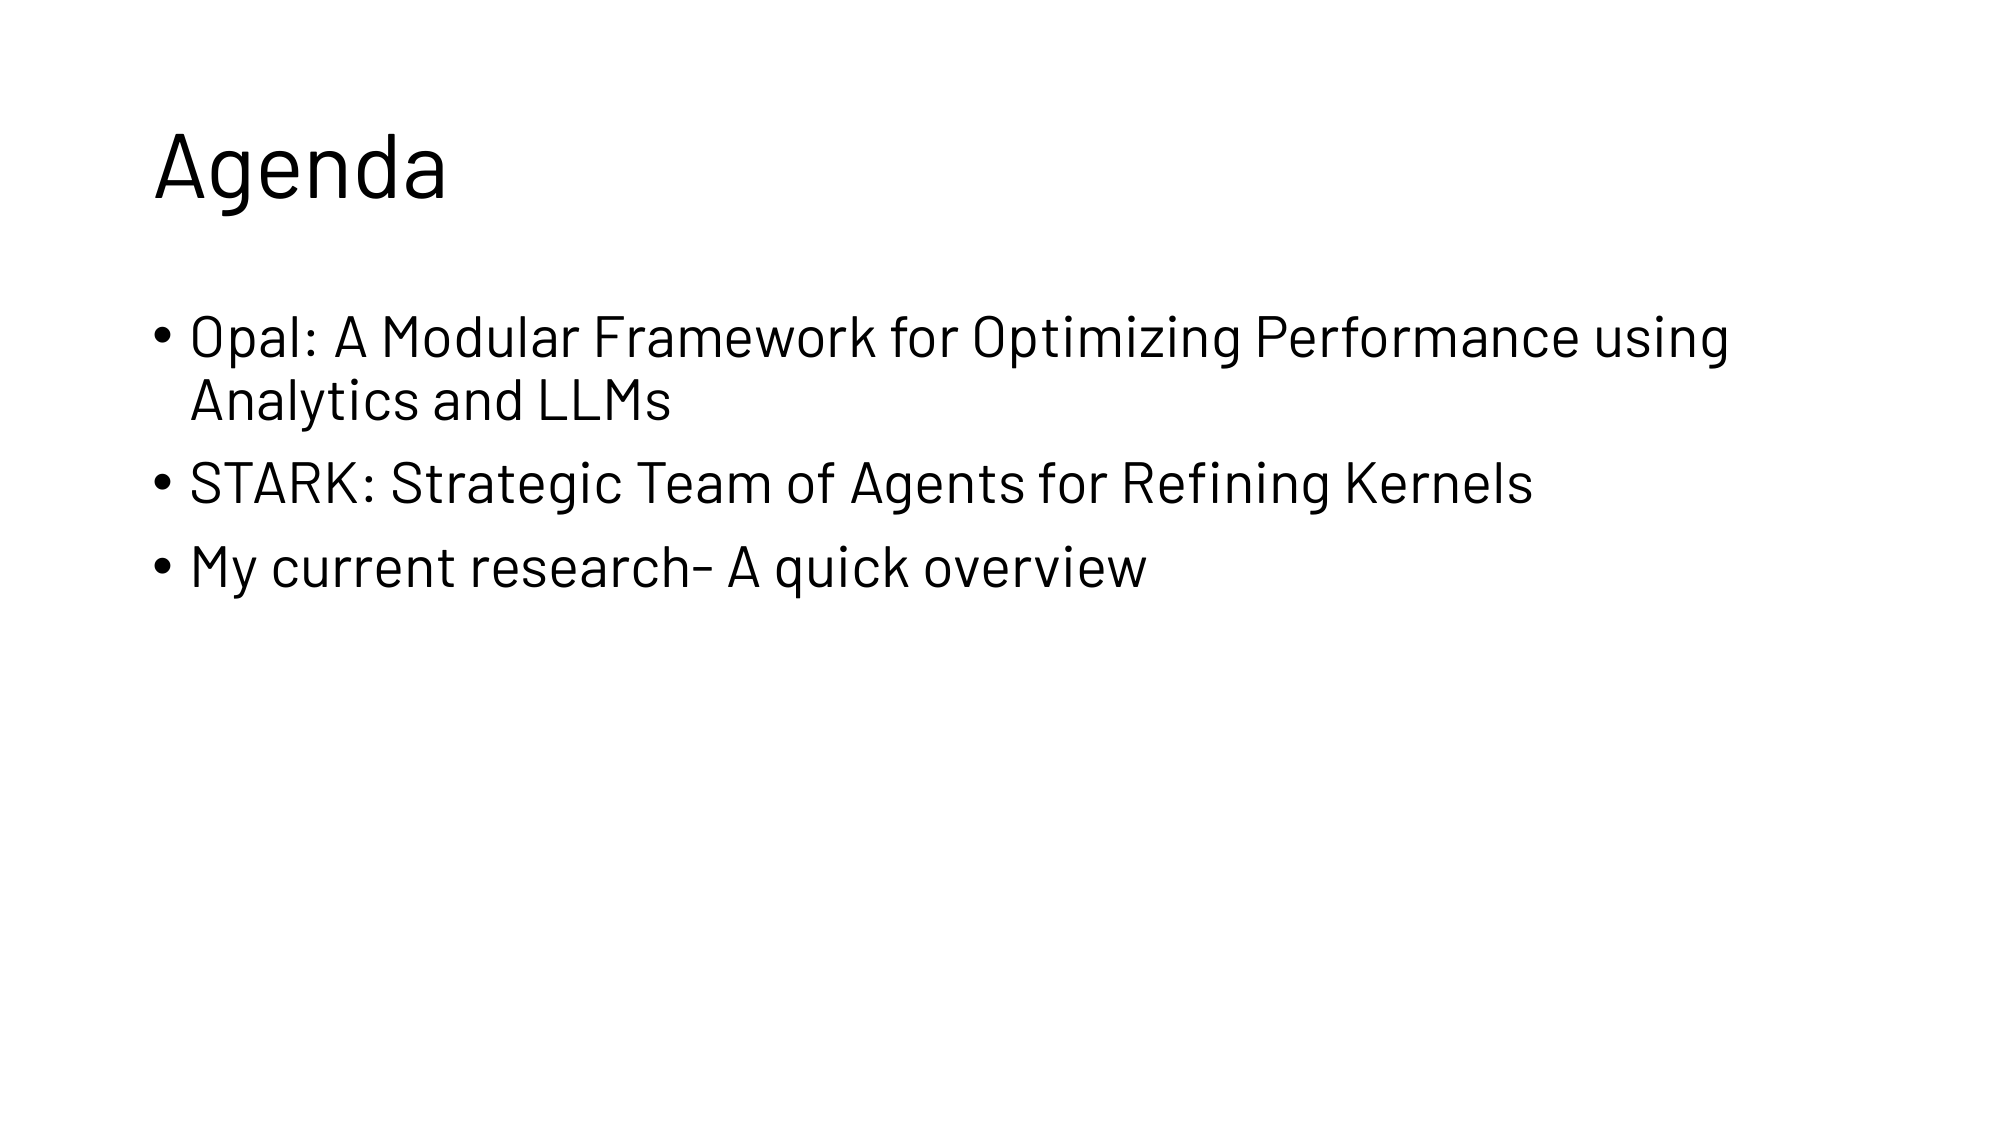

# Agenda
Opal: A Modular Framework for Optimizing Performance using Analytics and LLMs
STARK: Strategic Team of Agents for Refining Kernels
My current research- A quick overview